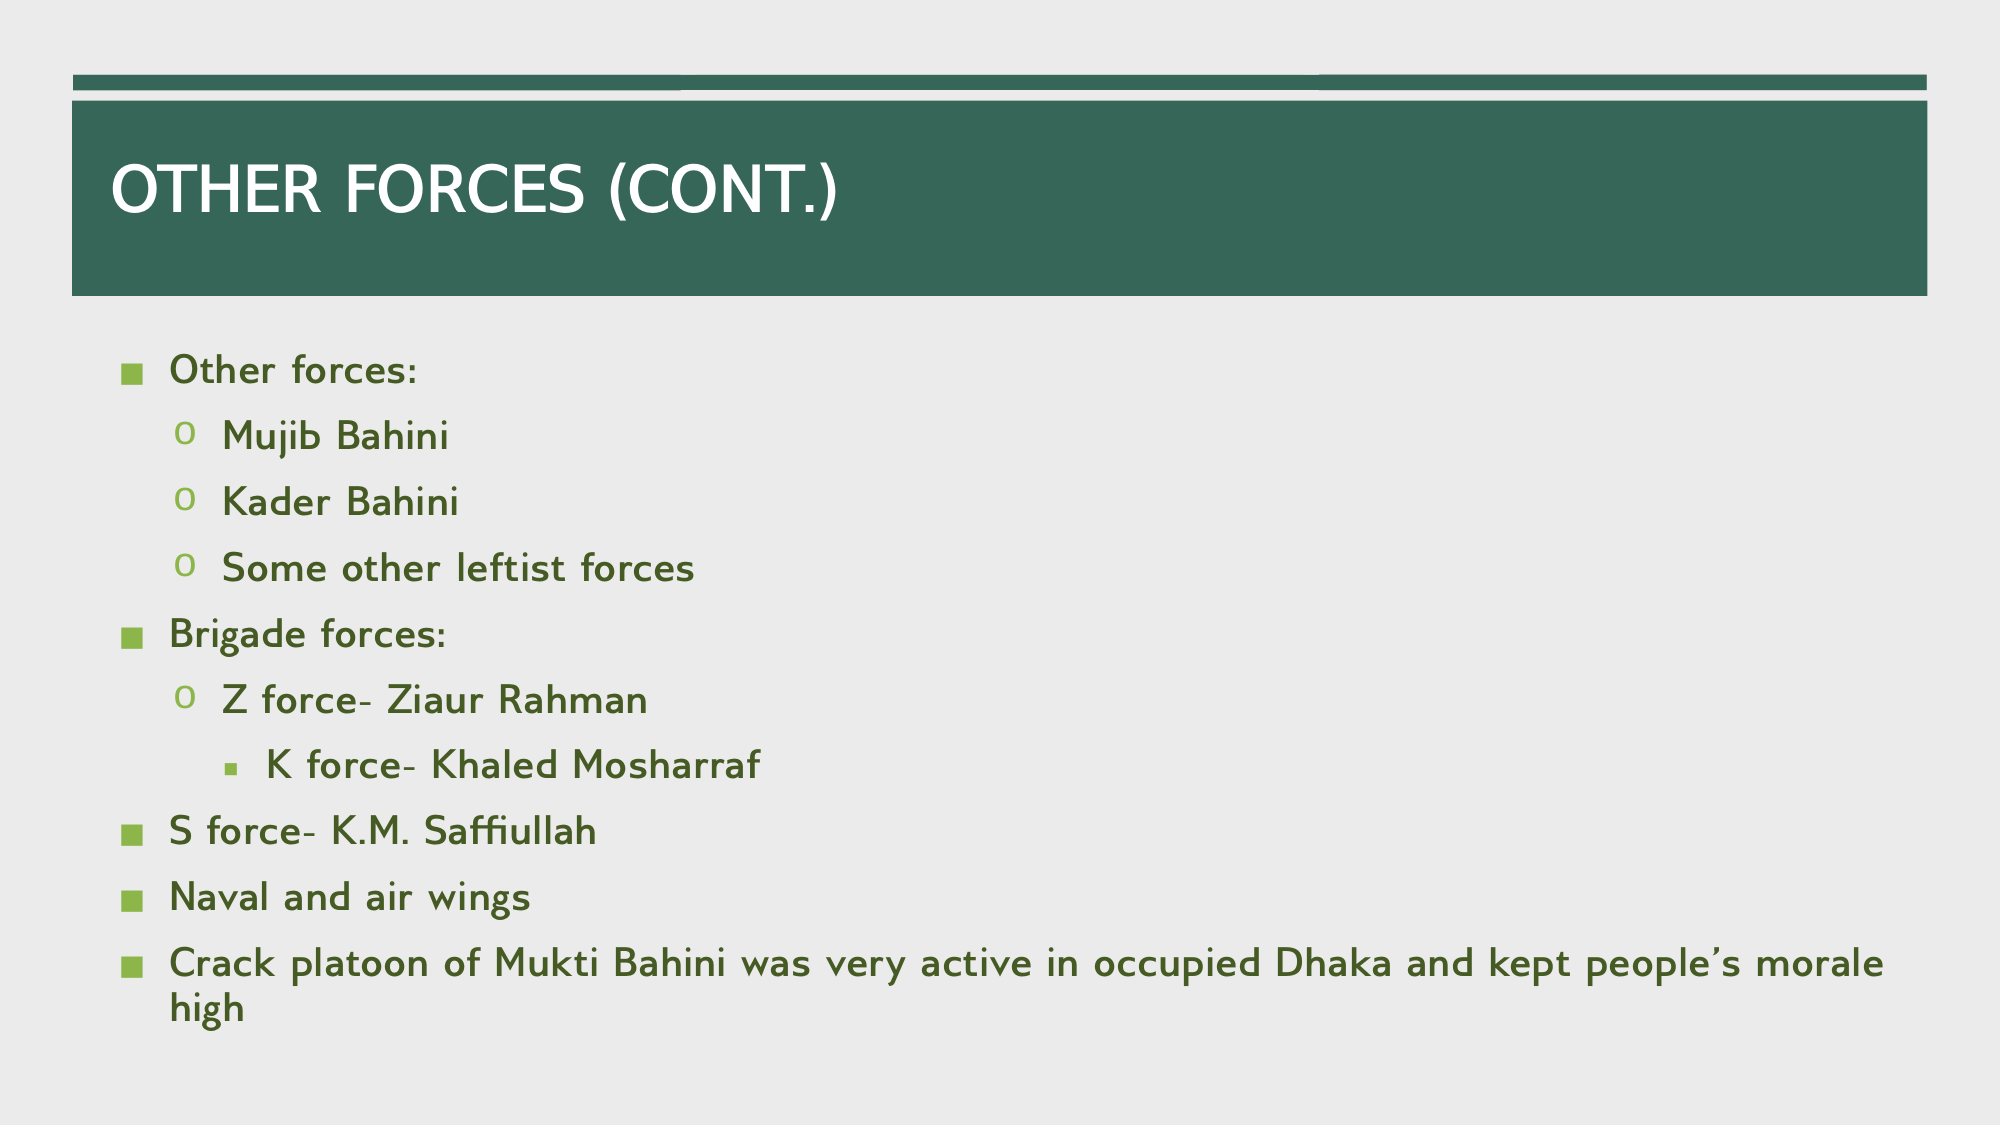

# OTHER FORCES (CONT.)
Other forces:
Mujib Bahini
Kader Bahini
Some other leftist forces
Brigade forces:
Z force- Ziaur Rahman
K force- Khaled Mosharraf
S force- K.M. Saffiullah
Naval and air wings
Crack platoon of Mukti Bahini was very active in occupied Dhaka and kept people’s morale high